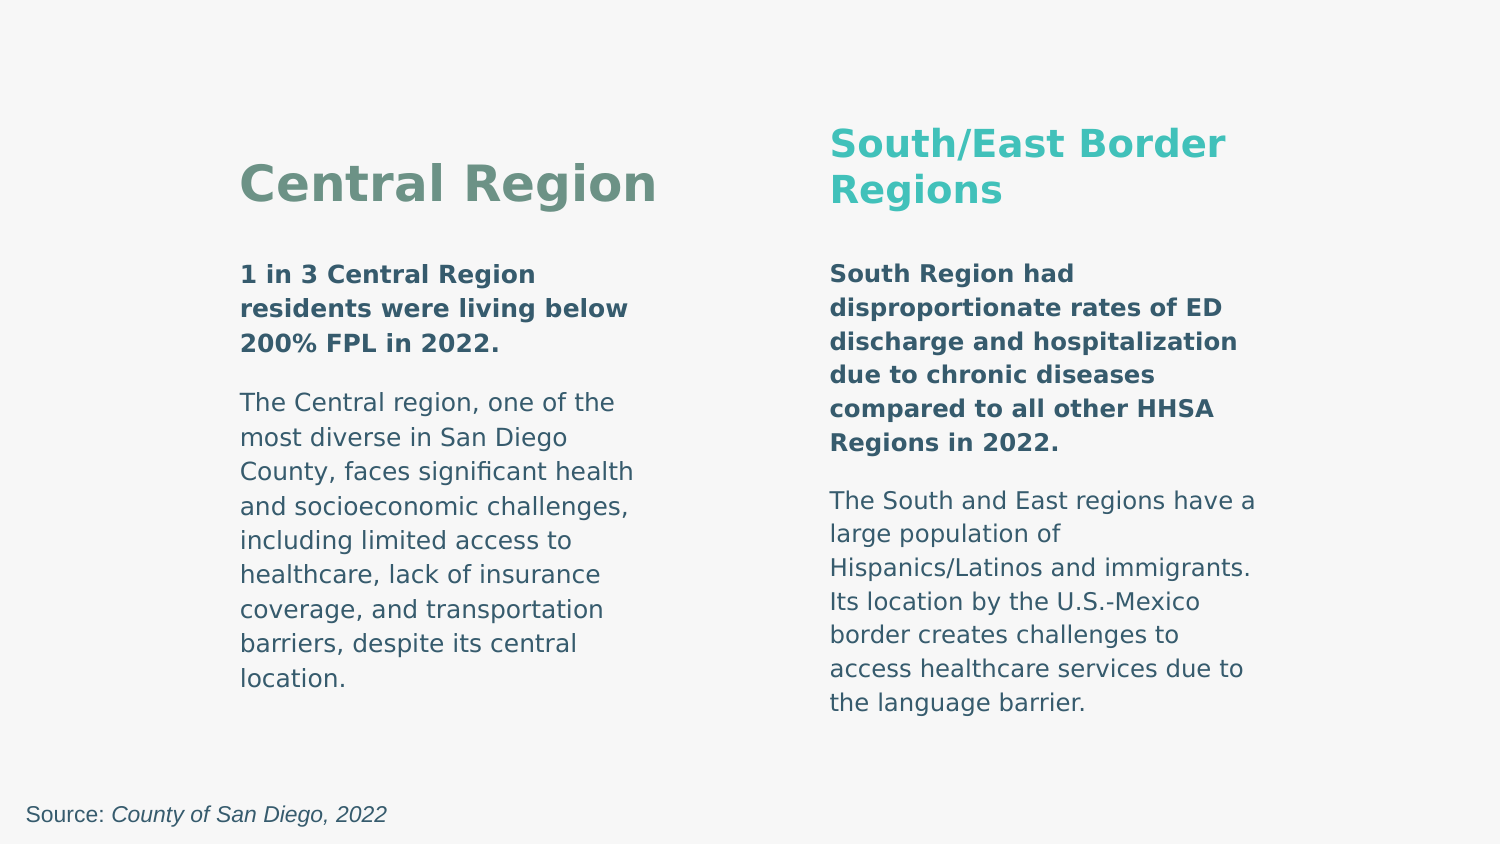

# Central Region
South/East Border Regions
1 in 3 Central Region residents were living below 200% FPL in 2022.
The Central region, one of the most diverse in San Diego County, faces significant health and socioeconomic challenges, including limited access to healthcare, lack of insurance coverage, and transportation barriers, despite its central location.
South Region had disproportionate rates of ED discharge and hospitalization due to chronic diseases compared to all other HHSA Regions in 2022.
The South and East regions have a large population of Hispanics/Latinos and immigrants. Its location by the U.S.-Mexico border creates challenges to access healthcare services due to the language barrier.
Source: County of San Diego, 2022